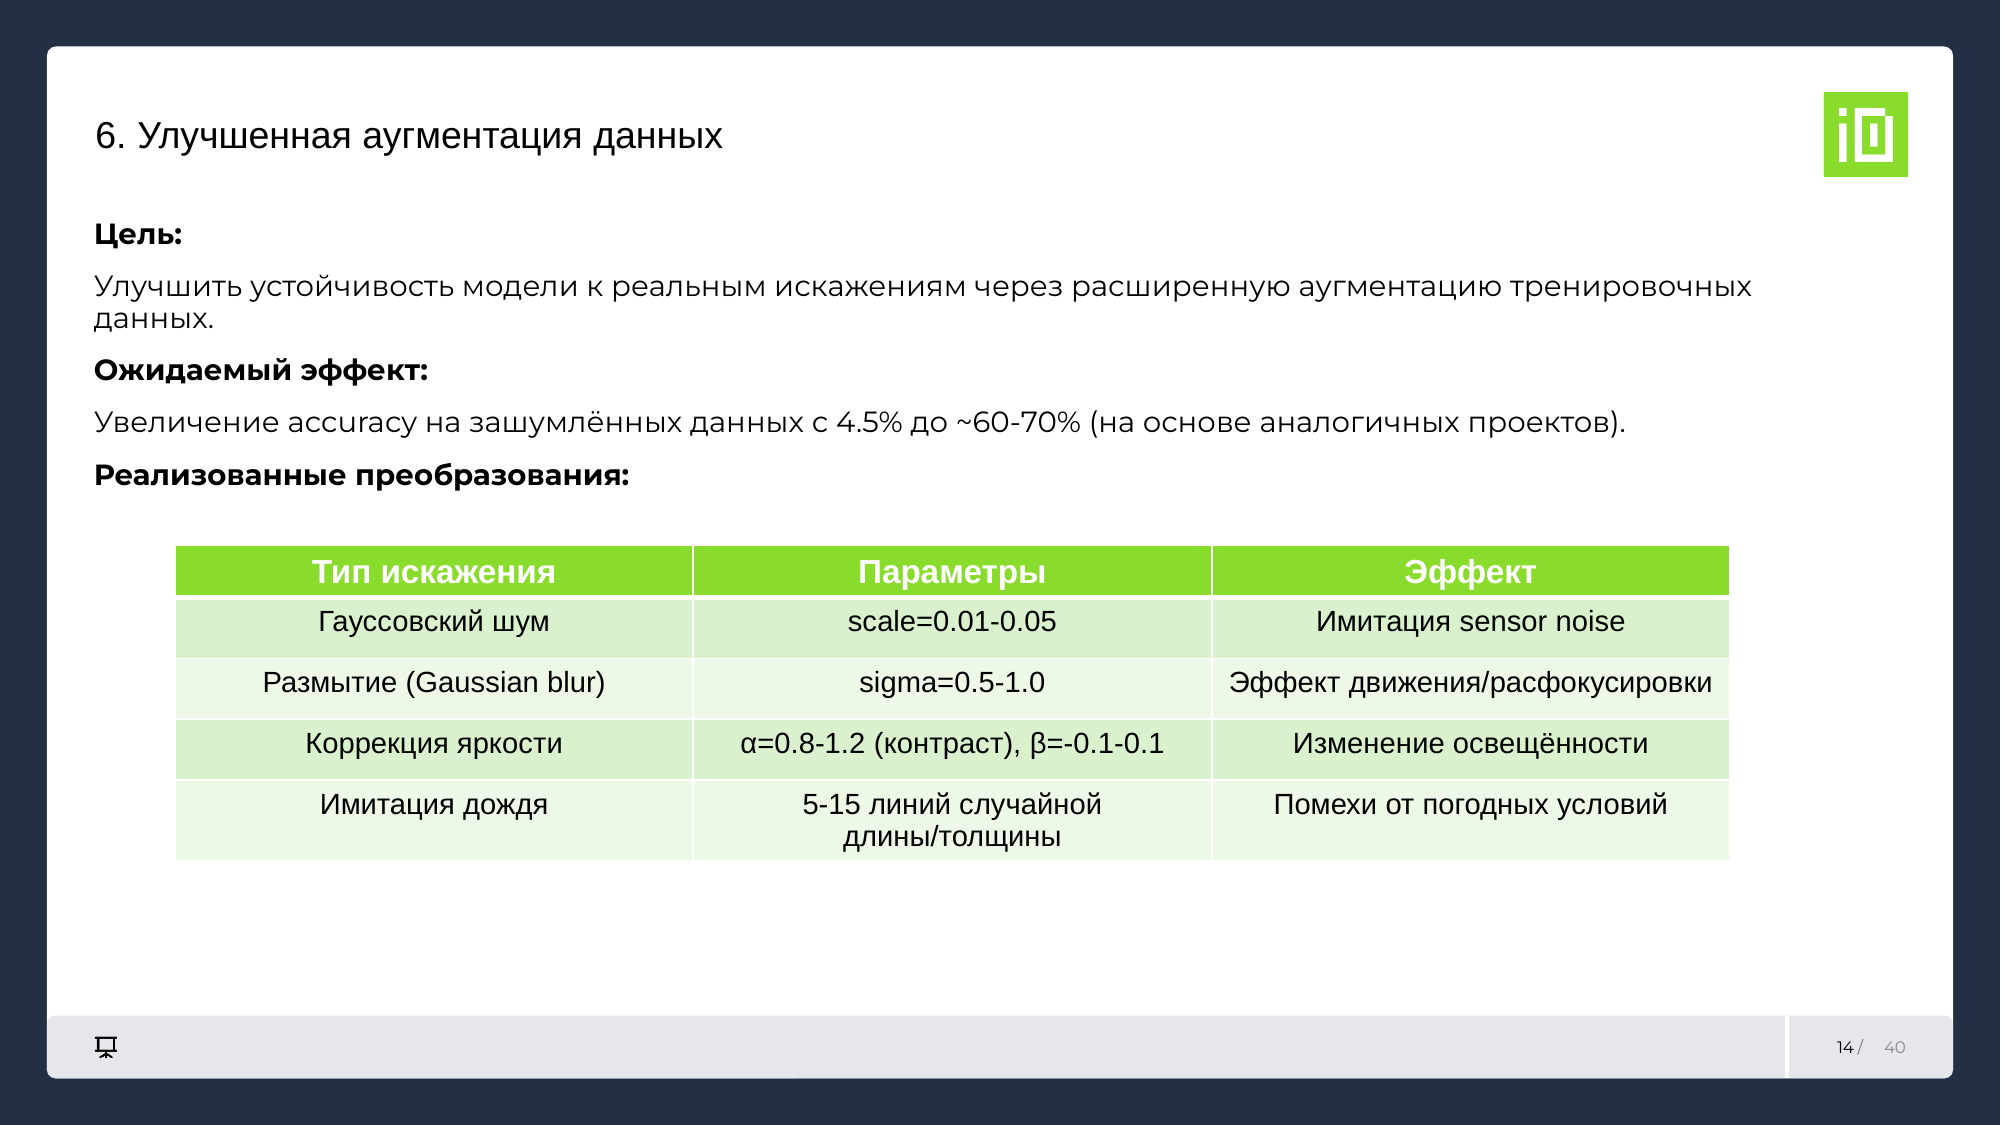

6. Улучшенная аугментация данных
Цель:
Улучшить устойчивость модели к реальным искажениям через расширенную аугментацию тренировочных данных.
Ожидаемый эффект:
Увеличение accuracy на зашумлённых данных с 4.5% до ~60-70% (на основе аналогичных проектов).
Реализованные преобразования:

| Тип искажения | Параметры | Эффект |
| --- | --- | --- |
| Гауссовский шум | scale=0.01-0.05 | Имитация sensor noise |
| Размытие (Gaussian blur) | sigma=0.5-1.0 | Эффект движения/расфокусировки |
| Коррекция яркости | α=0.8-1.2 (контраст), β=-0.1-0.1 | Изменение освещённости |
| Имитация дождя | 5-15 линий случайной длины/толщины | Помехи от погодных условий |

14
40